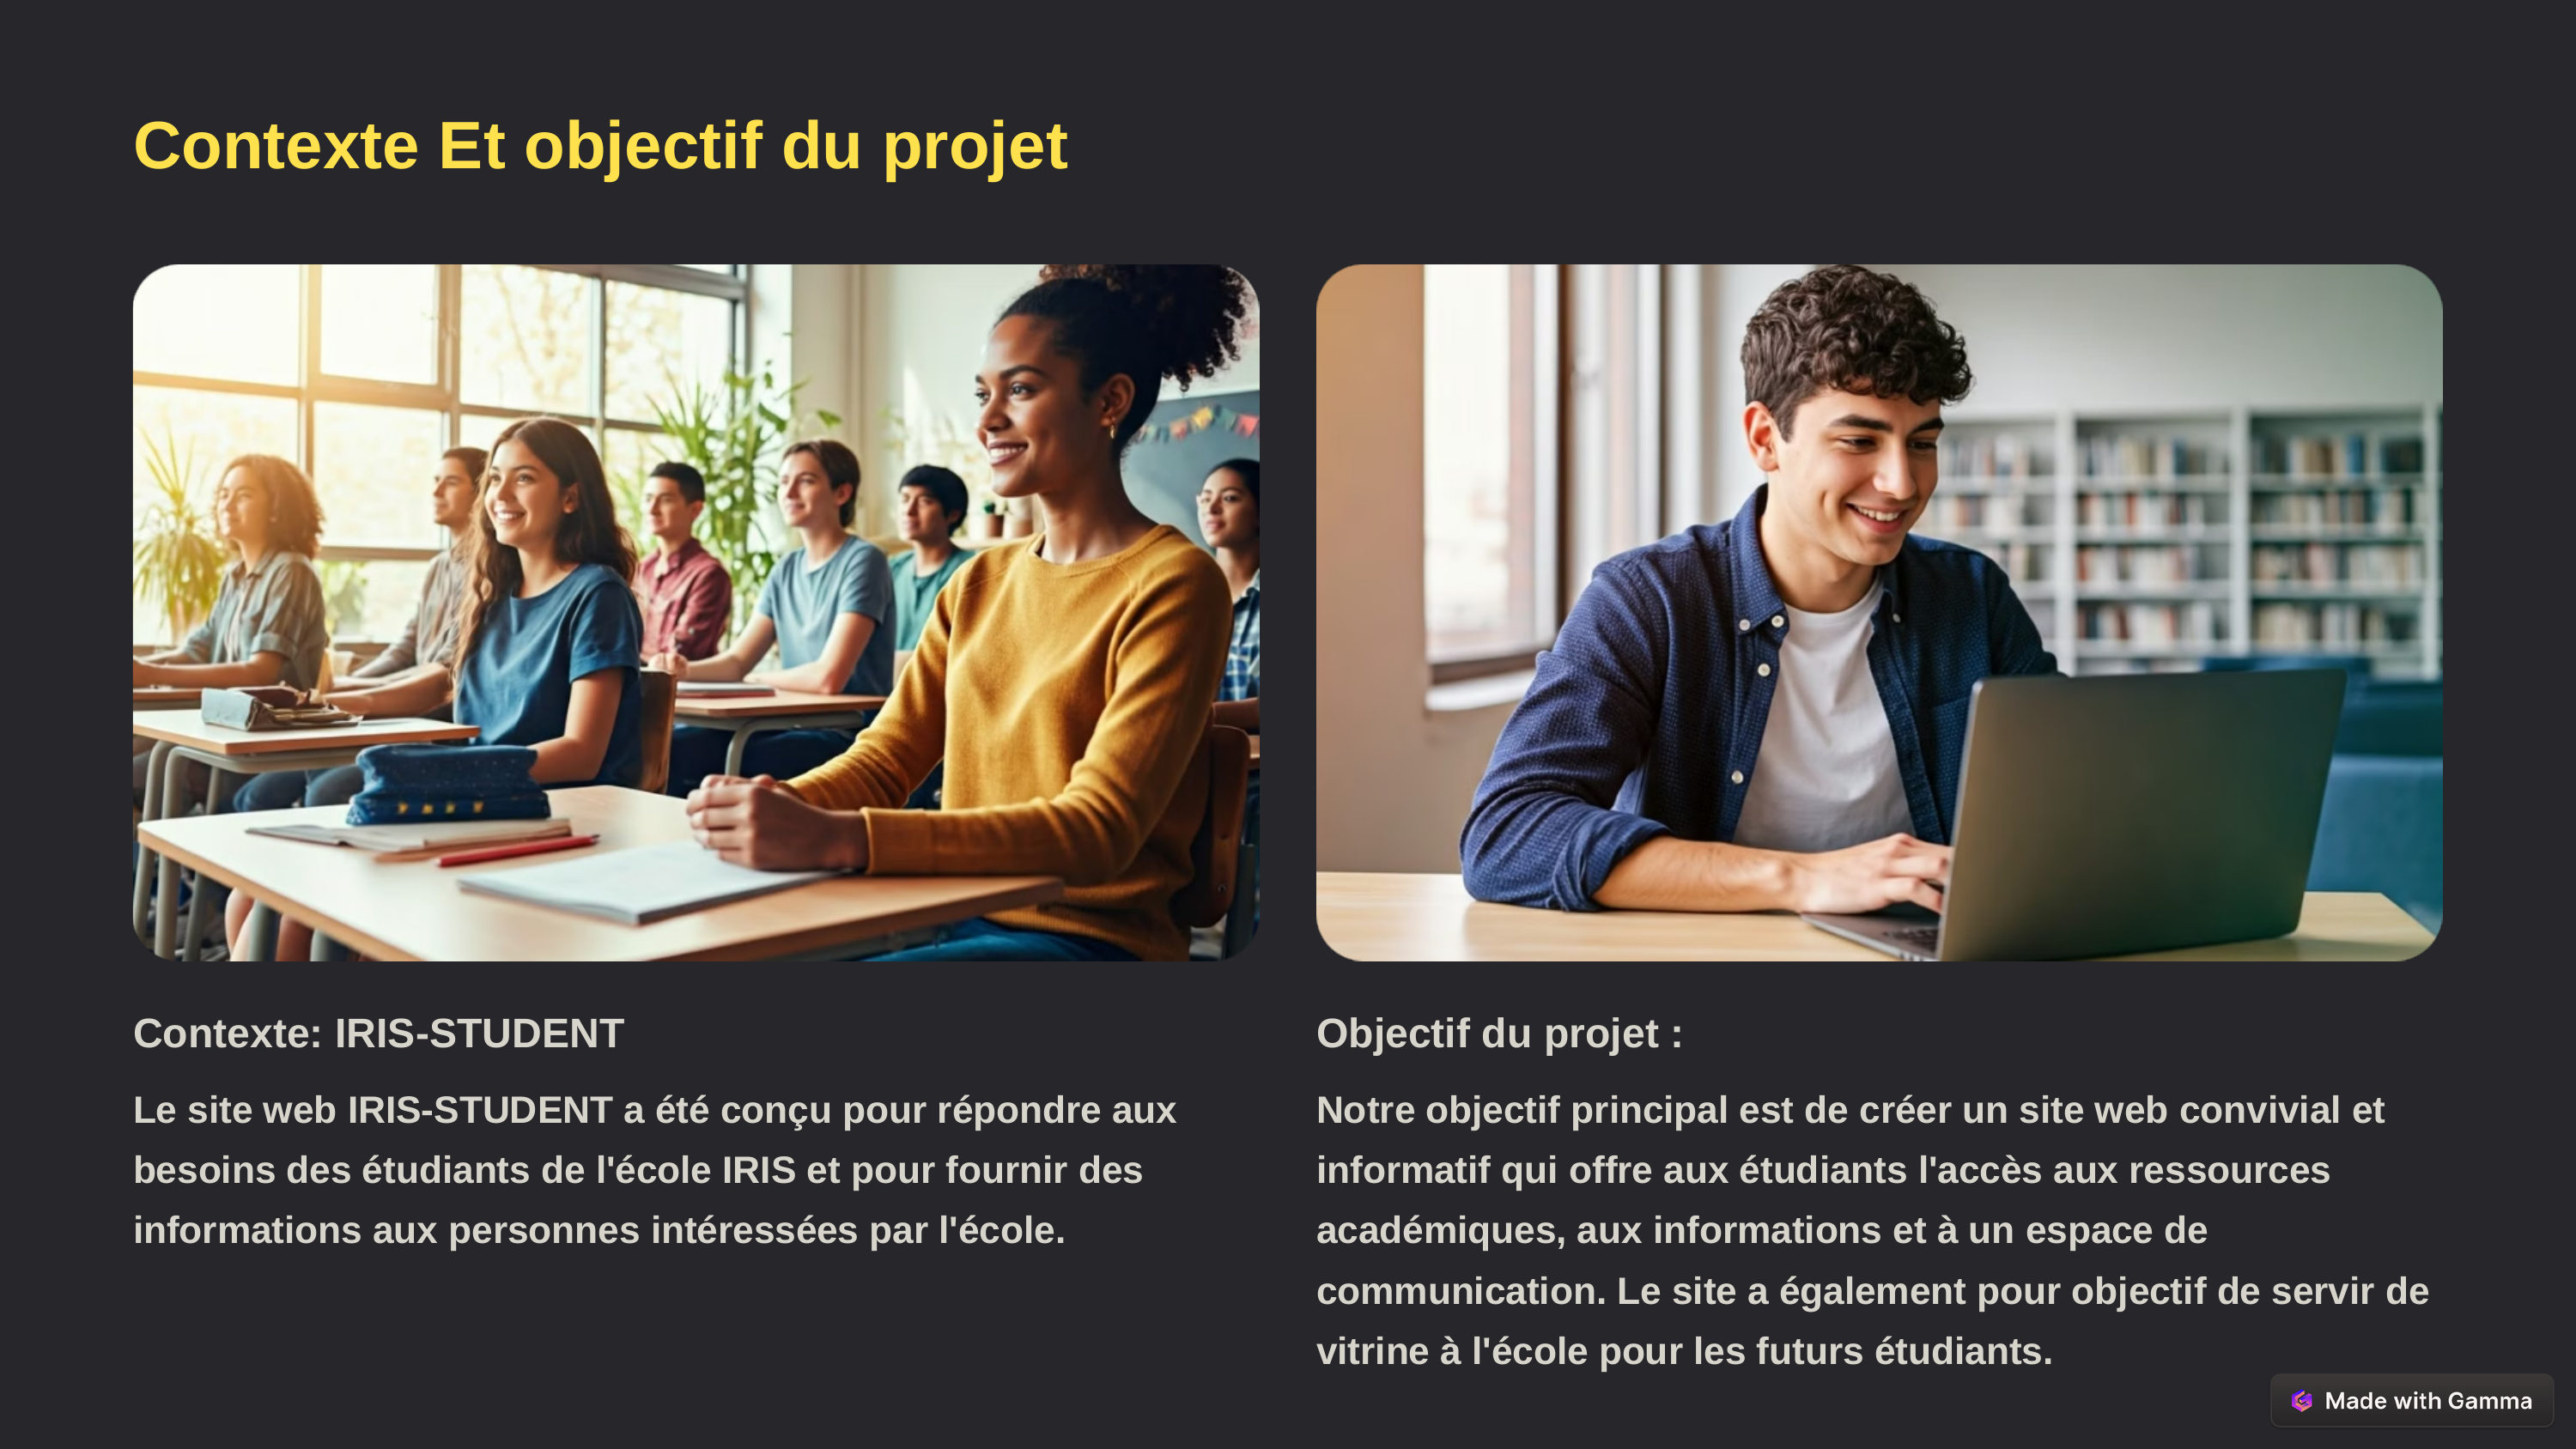

Contexte Et objectif du projet

Contexte: IRIS-STUDENT
Objectif du projet :
Le site web IRIS-STUDENT a été conçu pour répondre aux besoins des étudiants de l'école IRIS et pour fournir des informations aux personnes intéressées par l'école.
Notre objectif principal est de créer un site web convivial et informatif qui offre aux étudiants l'accès aux ressources académiques, aux informations et à un espace de communication. Le site a également pour objectif de servir de vitrine à l'école pour les futurs étudiants.